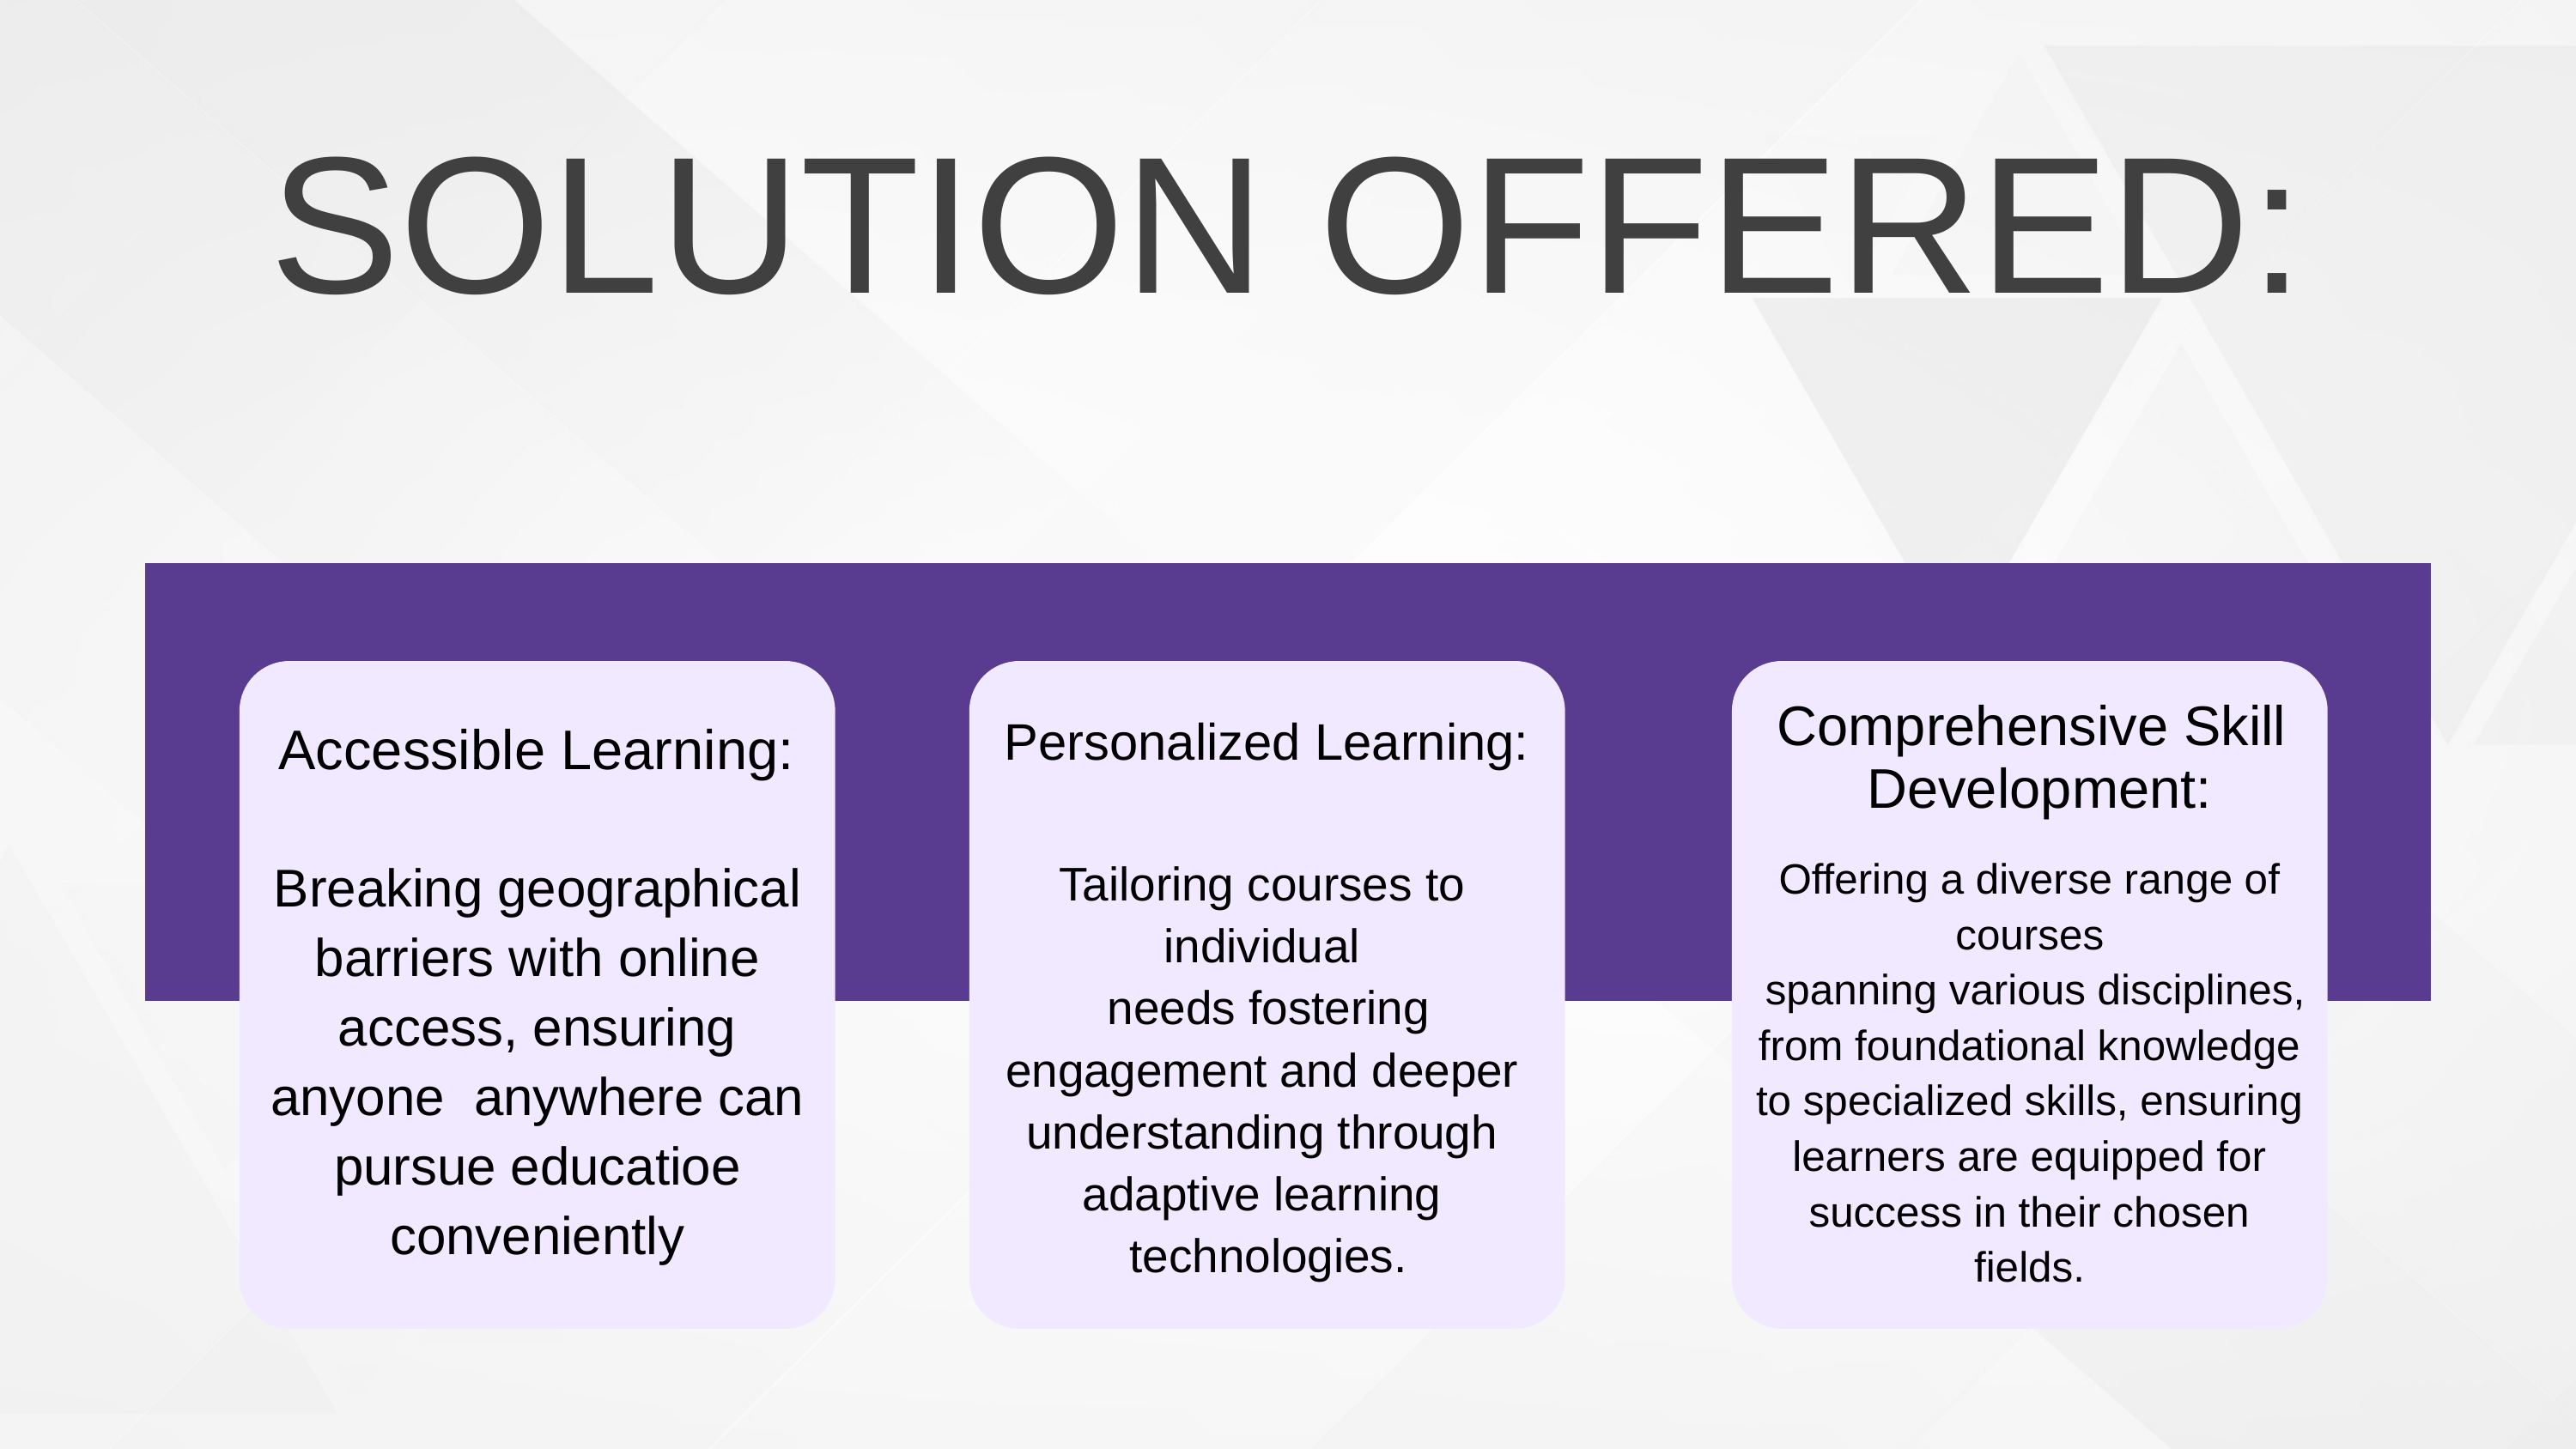

SOLUTION OFFERED:

Comprehensive Skill
 Development:
Personalized Learning:
Accessible Learning:
Offering a diverse range of courses
 spanning various disciplines, from foundational knowledge to specialized skills, ensuring learners are equipped for success in their chosen fields.
Breaking geographical barriers with online access, ensuring anyone  anywhere can pursue educatioe conveniently
Tailoring courses to individual
 needs fostering engagement and deeper understanding through adaptive learning
 technologies.